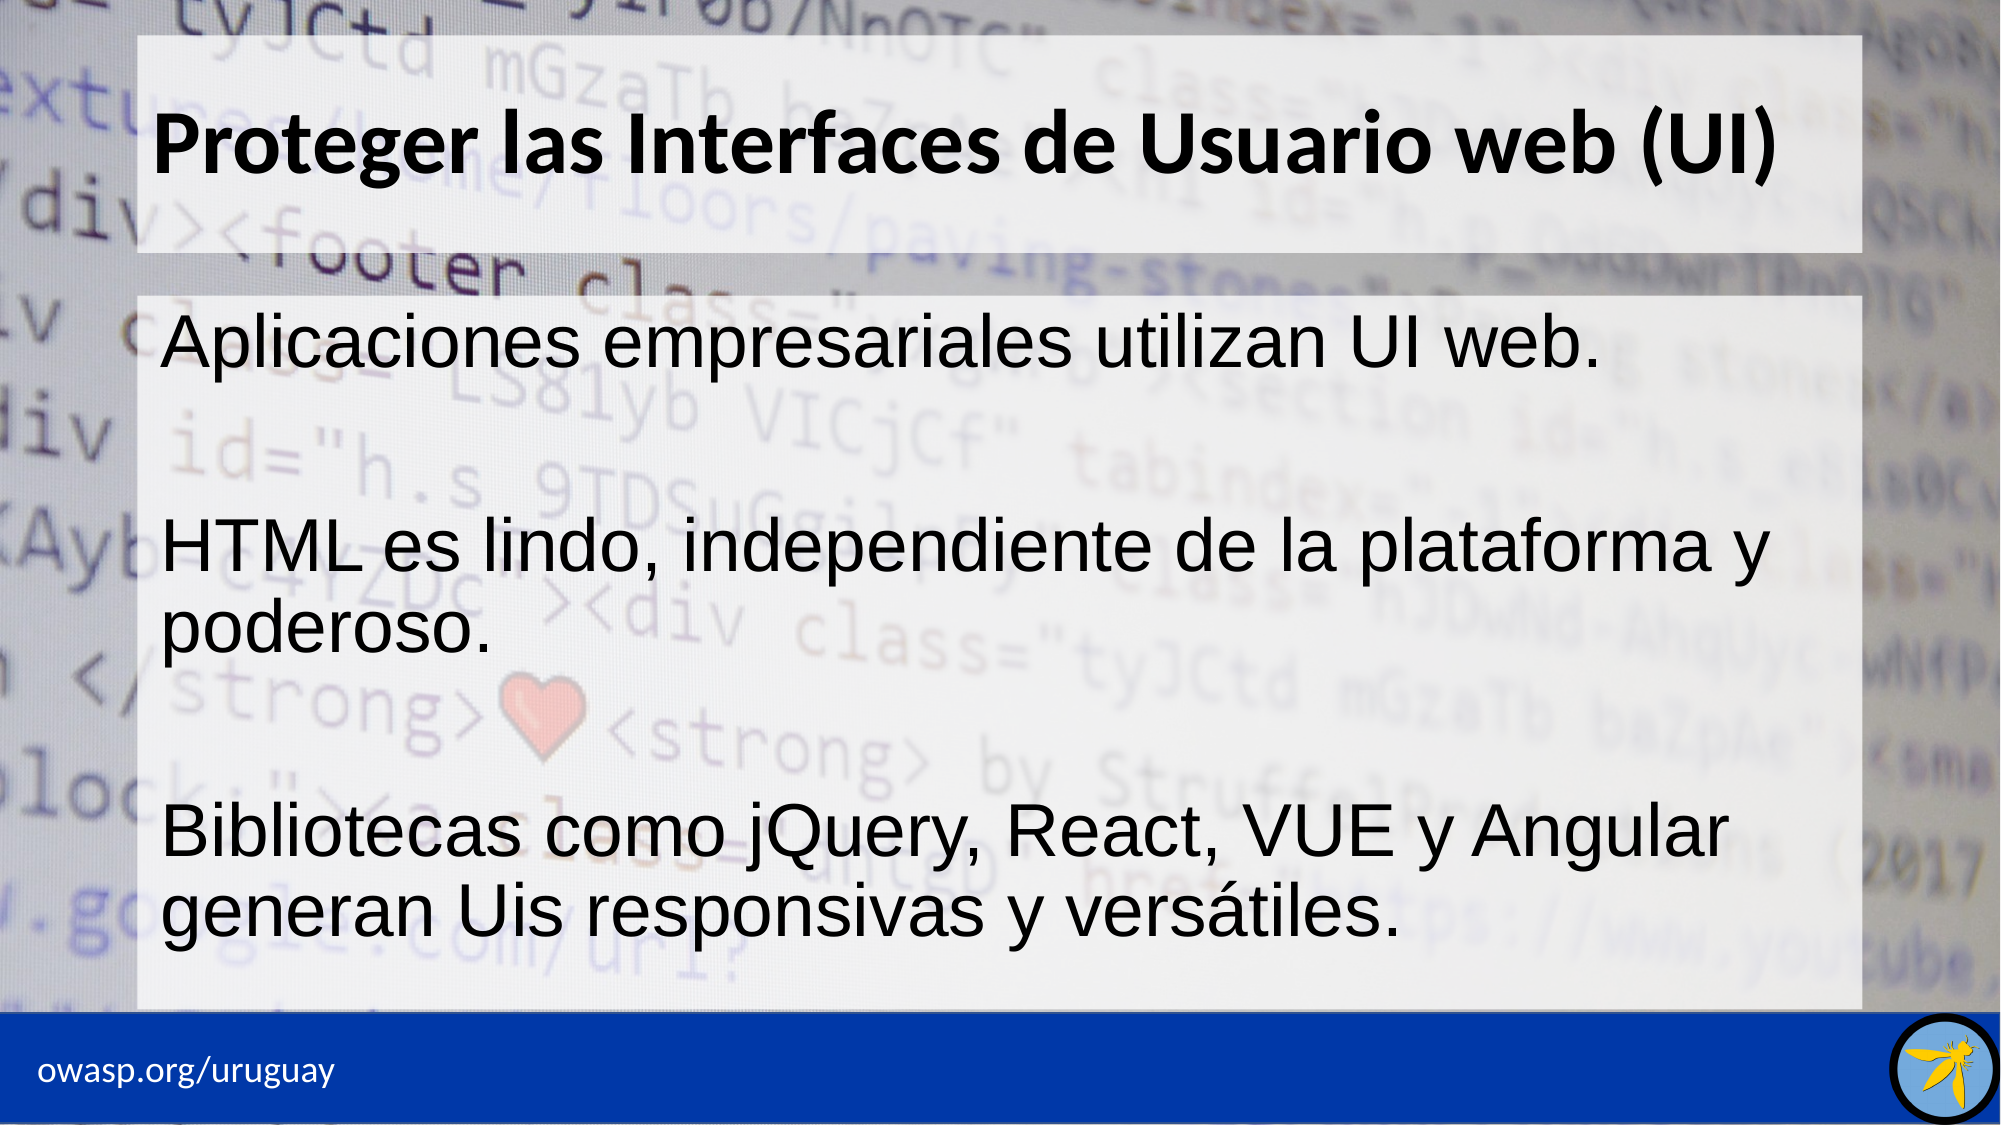

# Proteger las Interfaces de Usuario web (UI)
Aplicaciones empresariales utilizan UI web.

HTML es lindo, independiente de la plataforma y poderoso.

Bibliotecas como jQuery, React, VUE y Angular generan Uis responsivas y versátiles.